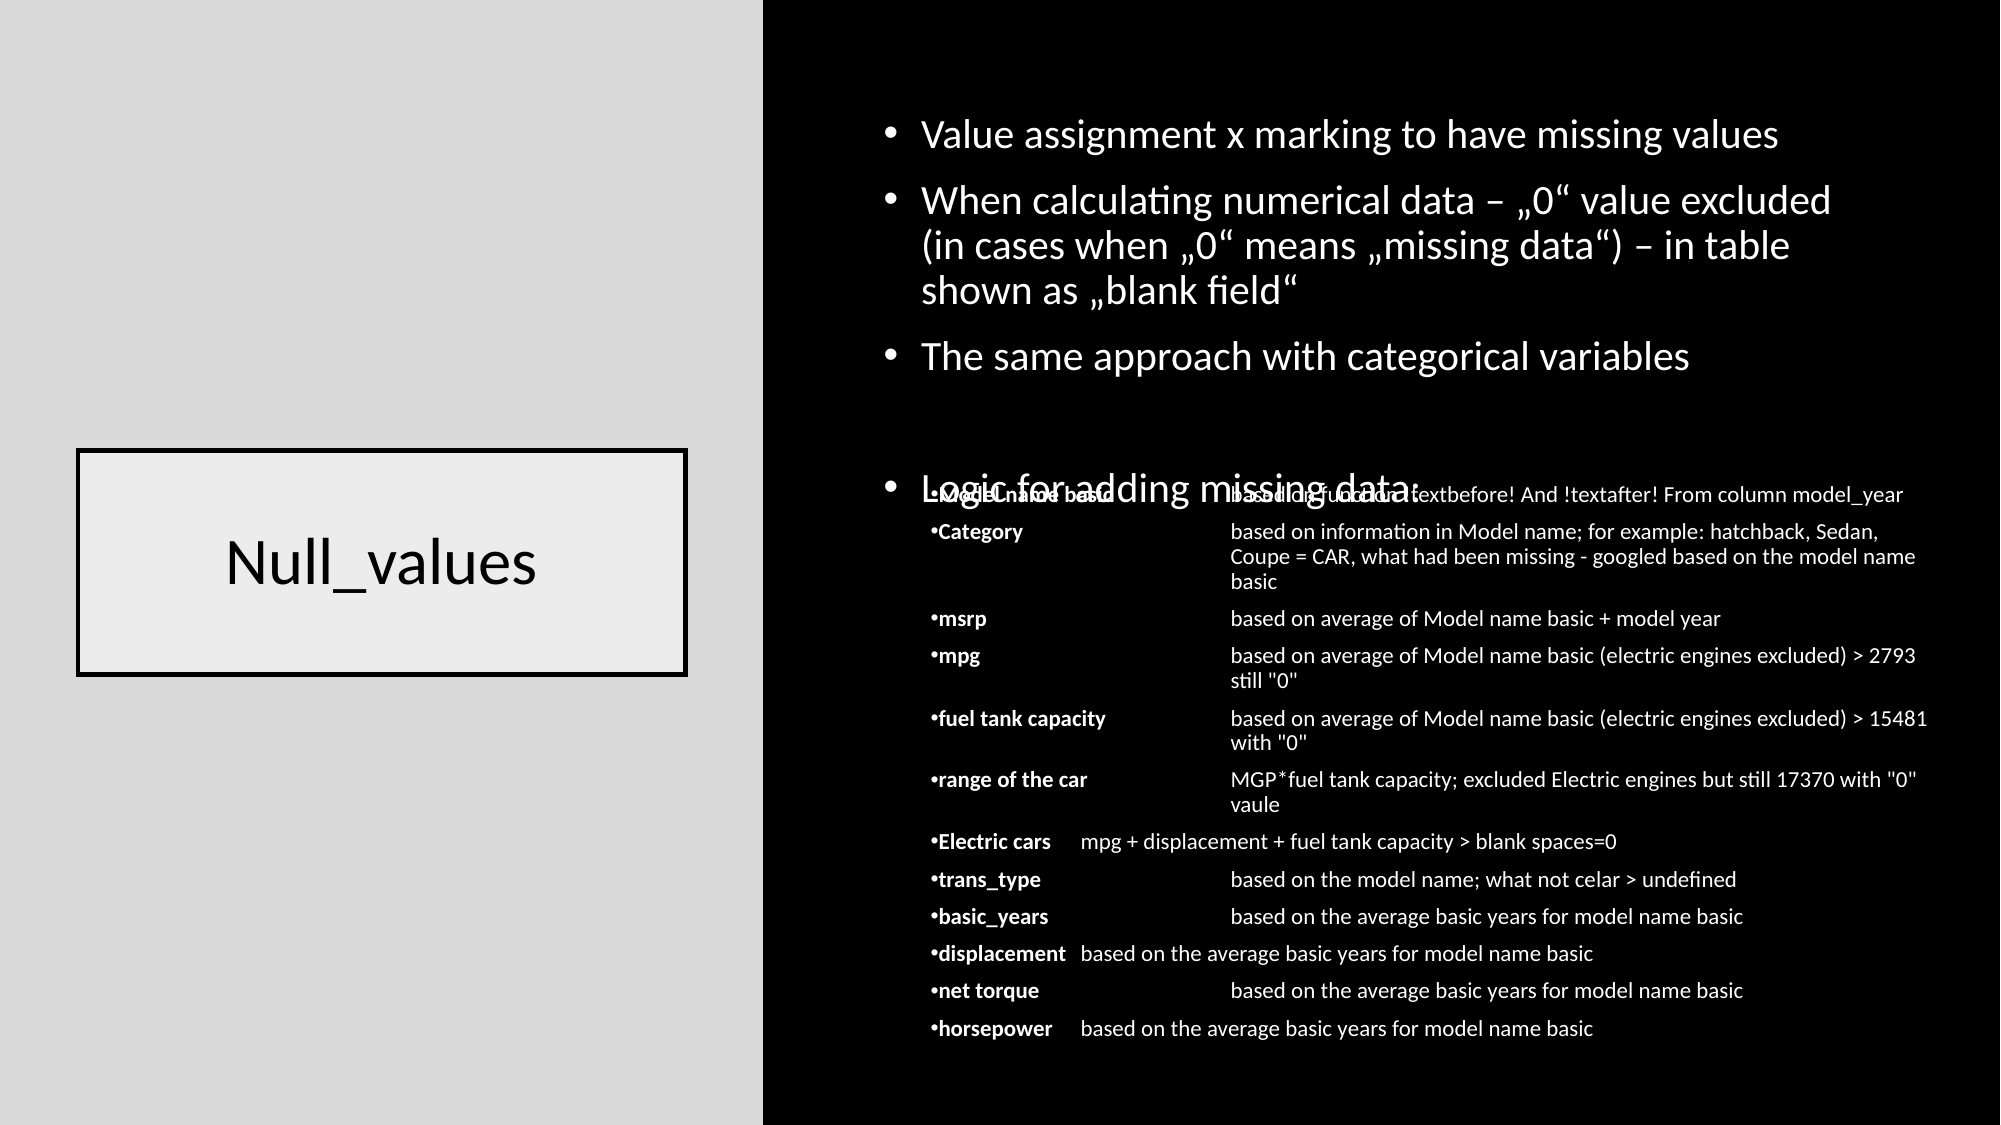

Value assignment x marking to have missing values
When calculating numerical data – „0“ value excluded (in cases when „0“ means „missing data“) – in table shown as „blank field“
The same approach with categorical variables

Logic for adding missing data:

# Null_values
Model name basic	based on function !textbefore! And !textafter! From column model_year
Category		based on information in Model name; for example: hatchback, Sedan, 		Coupe = CAR, what had been missing - googled based on the model name  		basic
msrp		based on average of Model name basic + model year
mpg		based on average of Model name basic (electric engines excluded) > 2793 		still "0"
fuel tank capacity	based on average of Model name basic (electric engines excluded) > 15481 		with "0"
range of the car	MGP*fuel tank capacity; excluded Electric engines but still 17370 with "0" 		vaule
Electric cars	mpg + displacement + fuel tank capacity > blank spaces=0
trans_type		based on the model name; what not celar > undefined
basic_years		based on the average basic years for model name basic
displacement	based on the average basic years for model name basic
net torque		based on the average basic years for model name basic
horsepower	based on the average basic years for model name basic